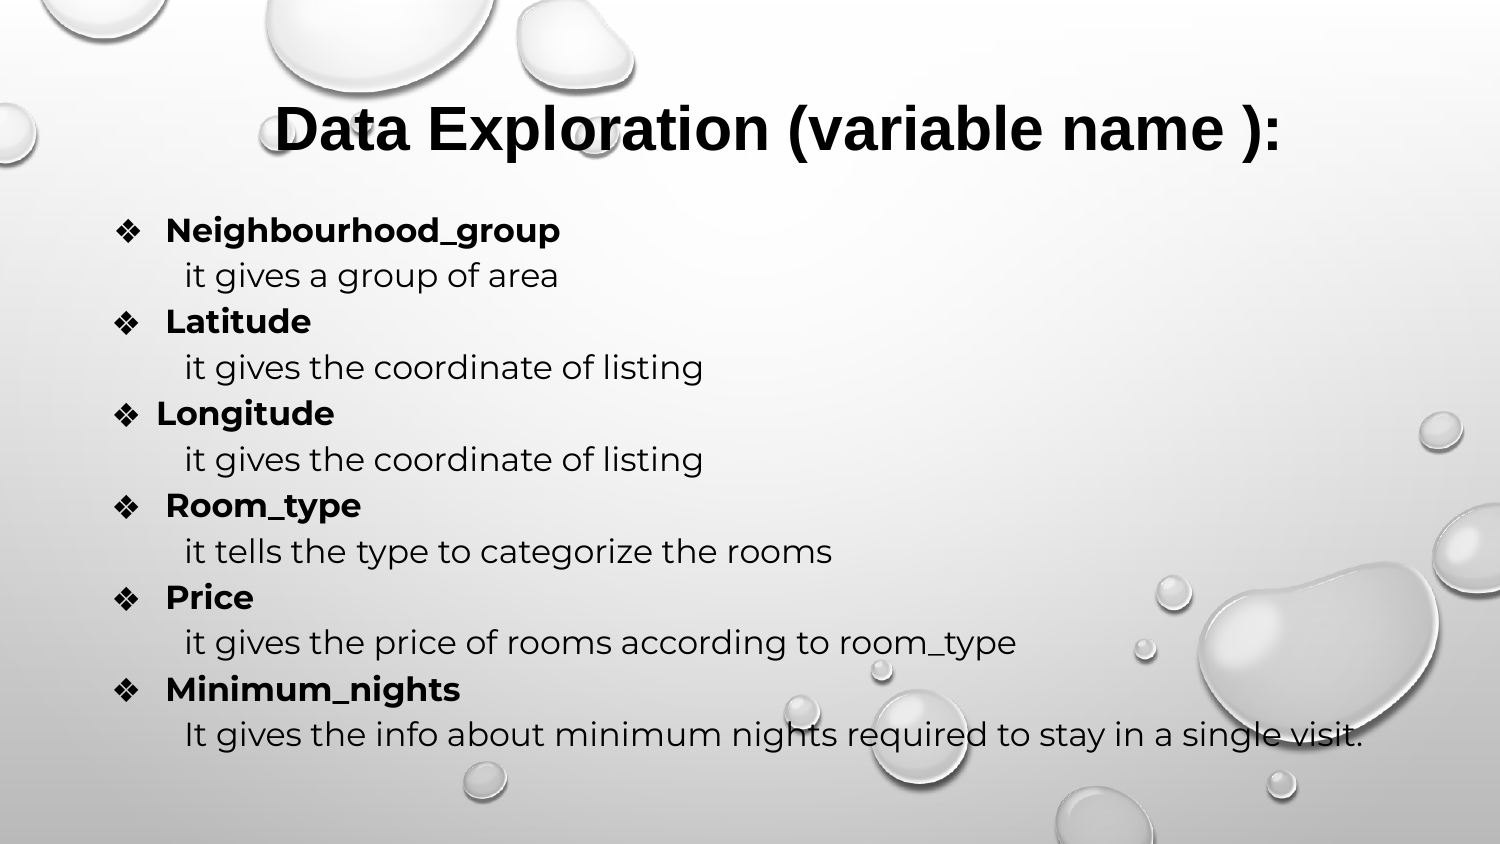

Data Exploration (variable name ):

Neighbourhood_group
it gives a group of area
Latitude
it gives the coordinate of listing
Longitude
it gives the coordinate of listing
Room_type
it tells the type to categorize the rooms
Price
it gives the price of rooms according to room_type
Minimum_nights
It gives the info about minimum nights required to stay in a single visit.